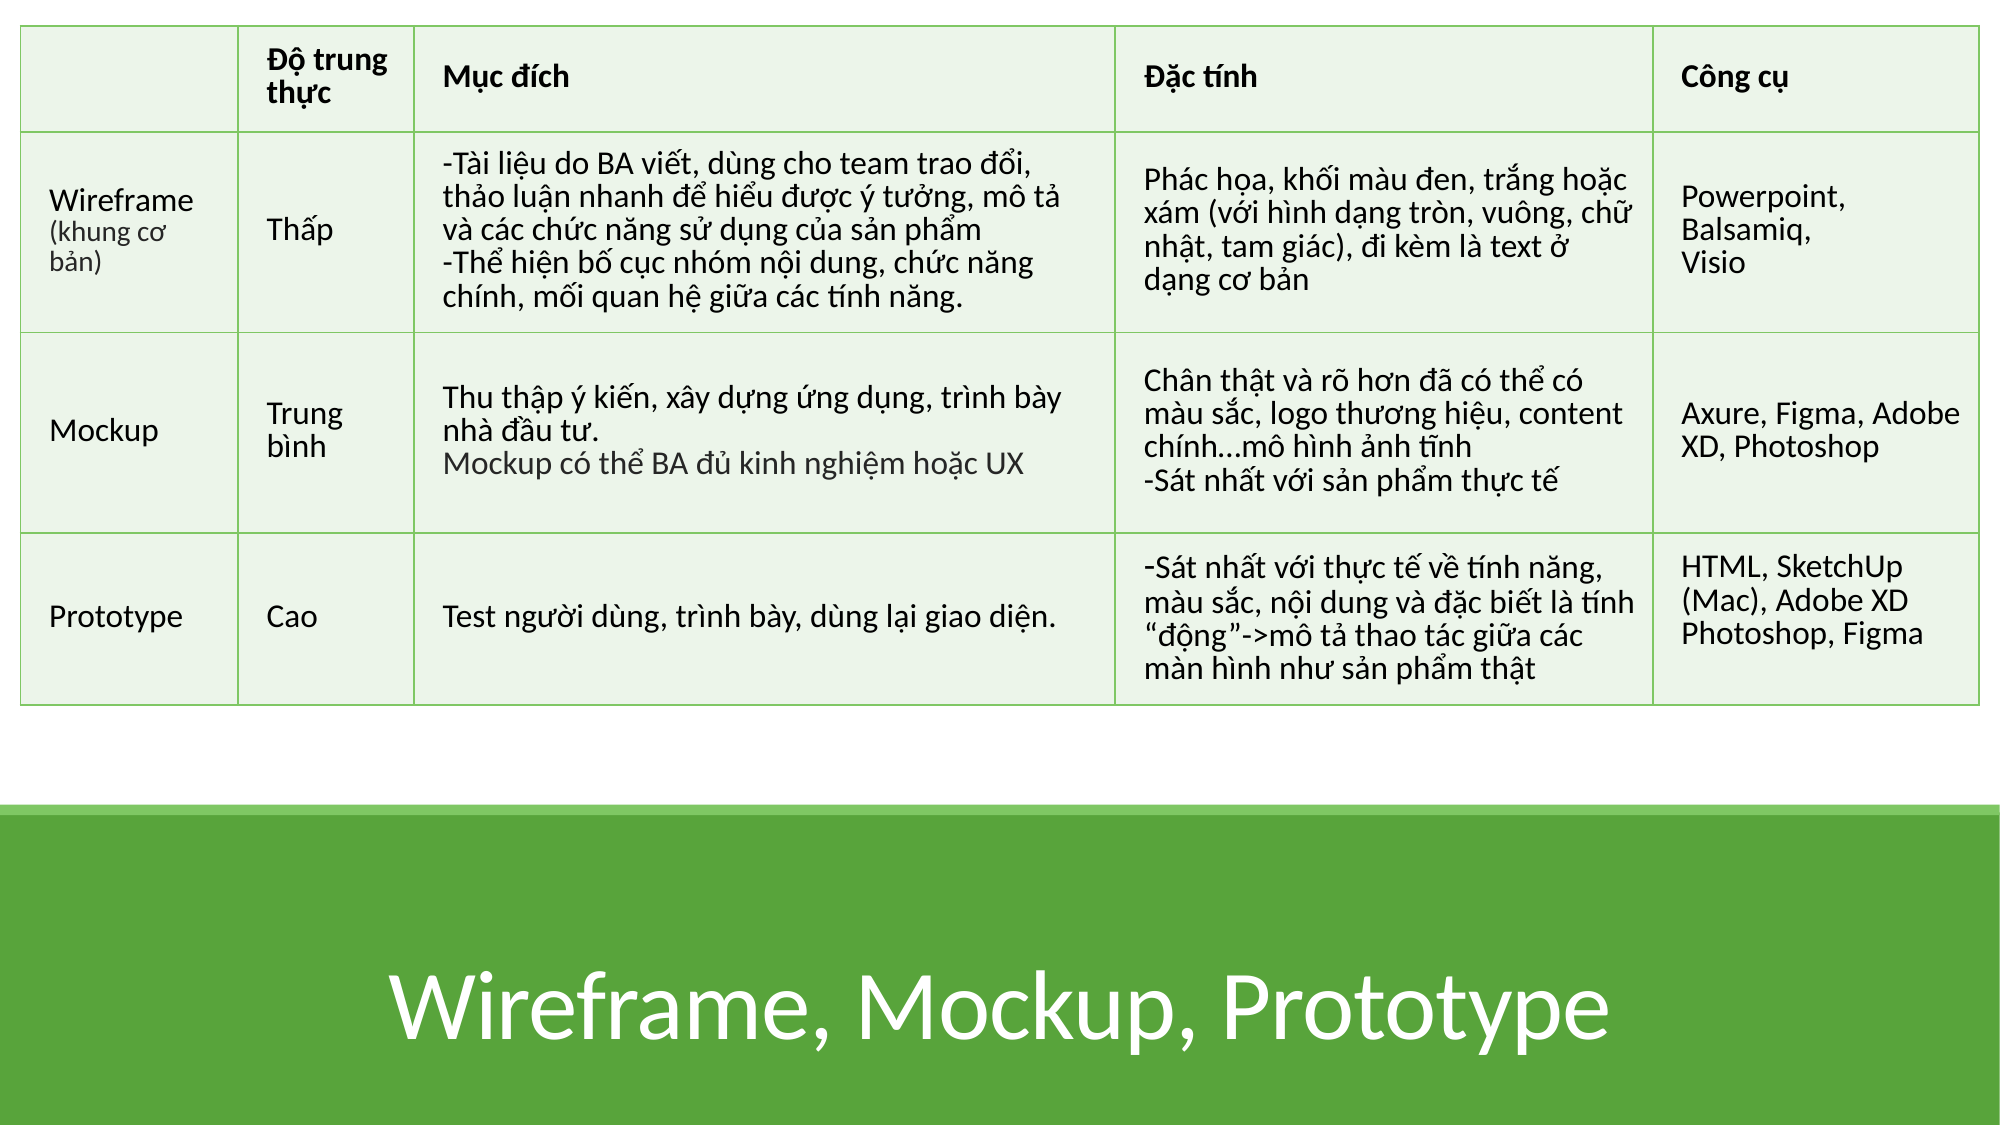

|  | Độ trung thực | Mục đích | Đặc tính | Công cụ |
| --- | --- | --- | --- | --- |
| Wireframe (khung cơ bản) | Thấp | -Tài liệu do BA viết, dùng cho team trao đổi, thảo luận nhanh để hiểu được ý tưởng, mô tả và các chức năng sử dụng của sản phẩm -Thể hiện bố cục nhóm nội dung, chức năng chính, mối quan hệ giữa các tính năng. | Phác họa, khối màu đen, trắng hoặc xám (với hình dạng tròn, vuông, chữ nhật, tam giác), đi kèm là text ở dạng cơ bản | Powerpoint, Balsamiq, Visio |
| Mockup | Trung bình | Thu thập ý kiến, xây dựng ứng dụng, trình bày nhà đầu tư. Mockup có thể BA đủ kinh nghiệm hoặc UX | Chân thật và rõ hơn đã có thể có màu sắc, logo thương hiệu, content chính…mô hình ảnh tĩnh -Sát nhất với sản phẩm thực tế | Axure, Figma, Adobe XD, Photoshop |
| Prototype | Cao | Test người dùng, trình bày, dùng lại giao diện. | -Sát nhất với thực tế về tính năng, màu sắc, nội dung và đặc biết là tính “động”->mô tả thao tác giữa các màn hình như sản phẩm thật | HTML, SketchUp (Mac), Adobe XD Photoshop, Figma |

# Wireframe, Mockup, Prototype
Bản quyền thuộc Học viện iBPO. Cấm sao chép dưới mọi hình thức